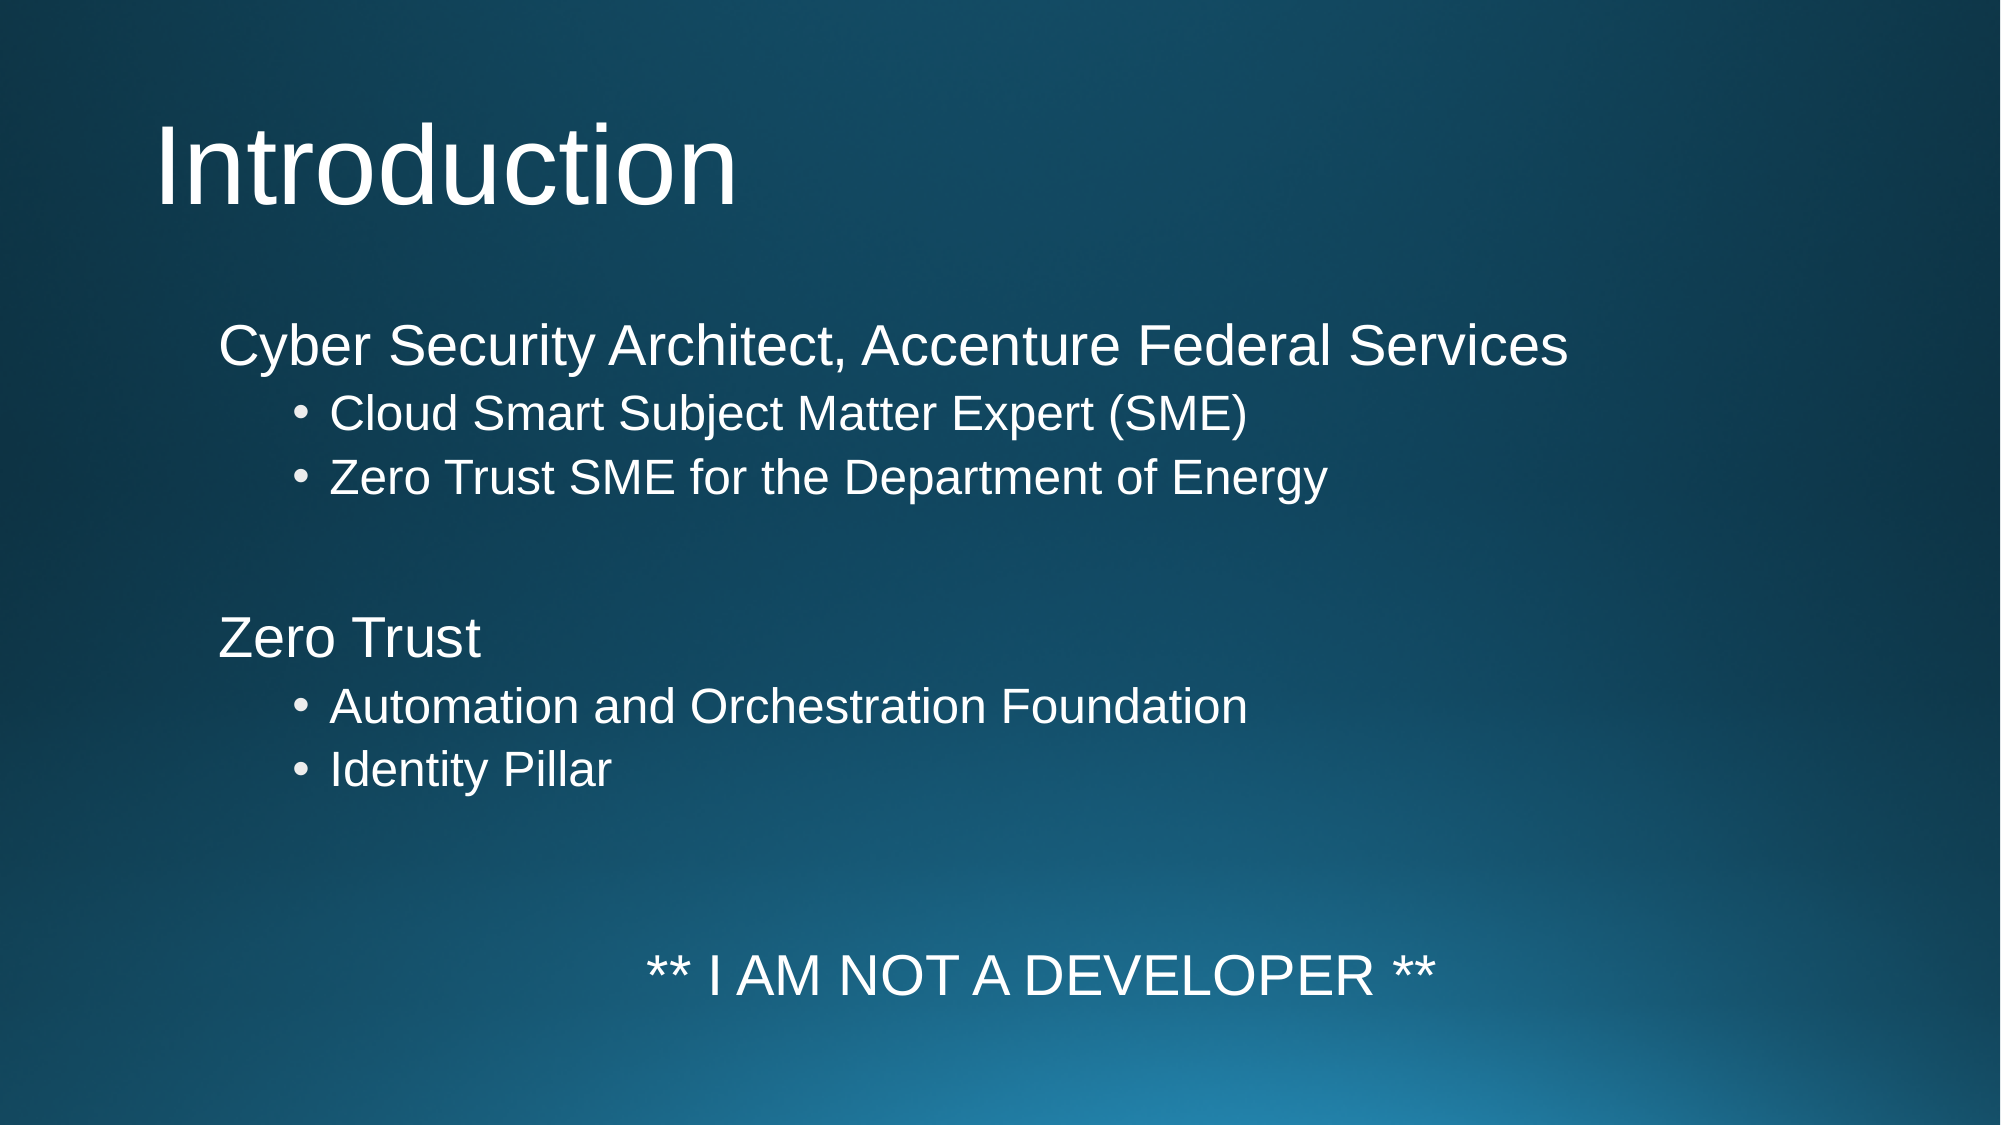

# Introduction
Cyber Security Architect, Accenture Federal Services
Cloud Smart Subject Matter Expert (SME)
Zero Trust SME for the Department of Energy

Zero Trust
Automation and Orchestration Foundation
Identity Pillar

** I AM NOT A DEVELOPER **